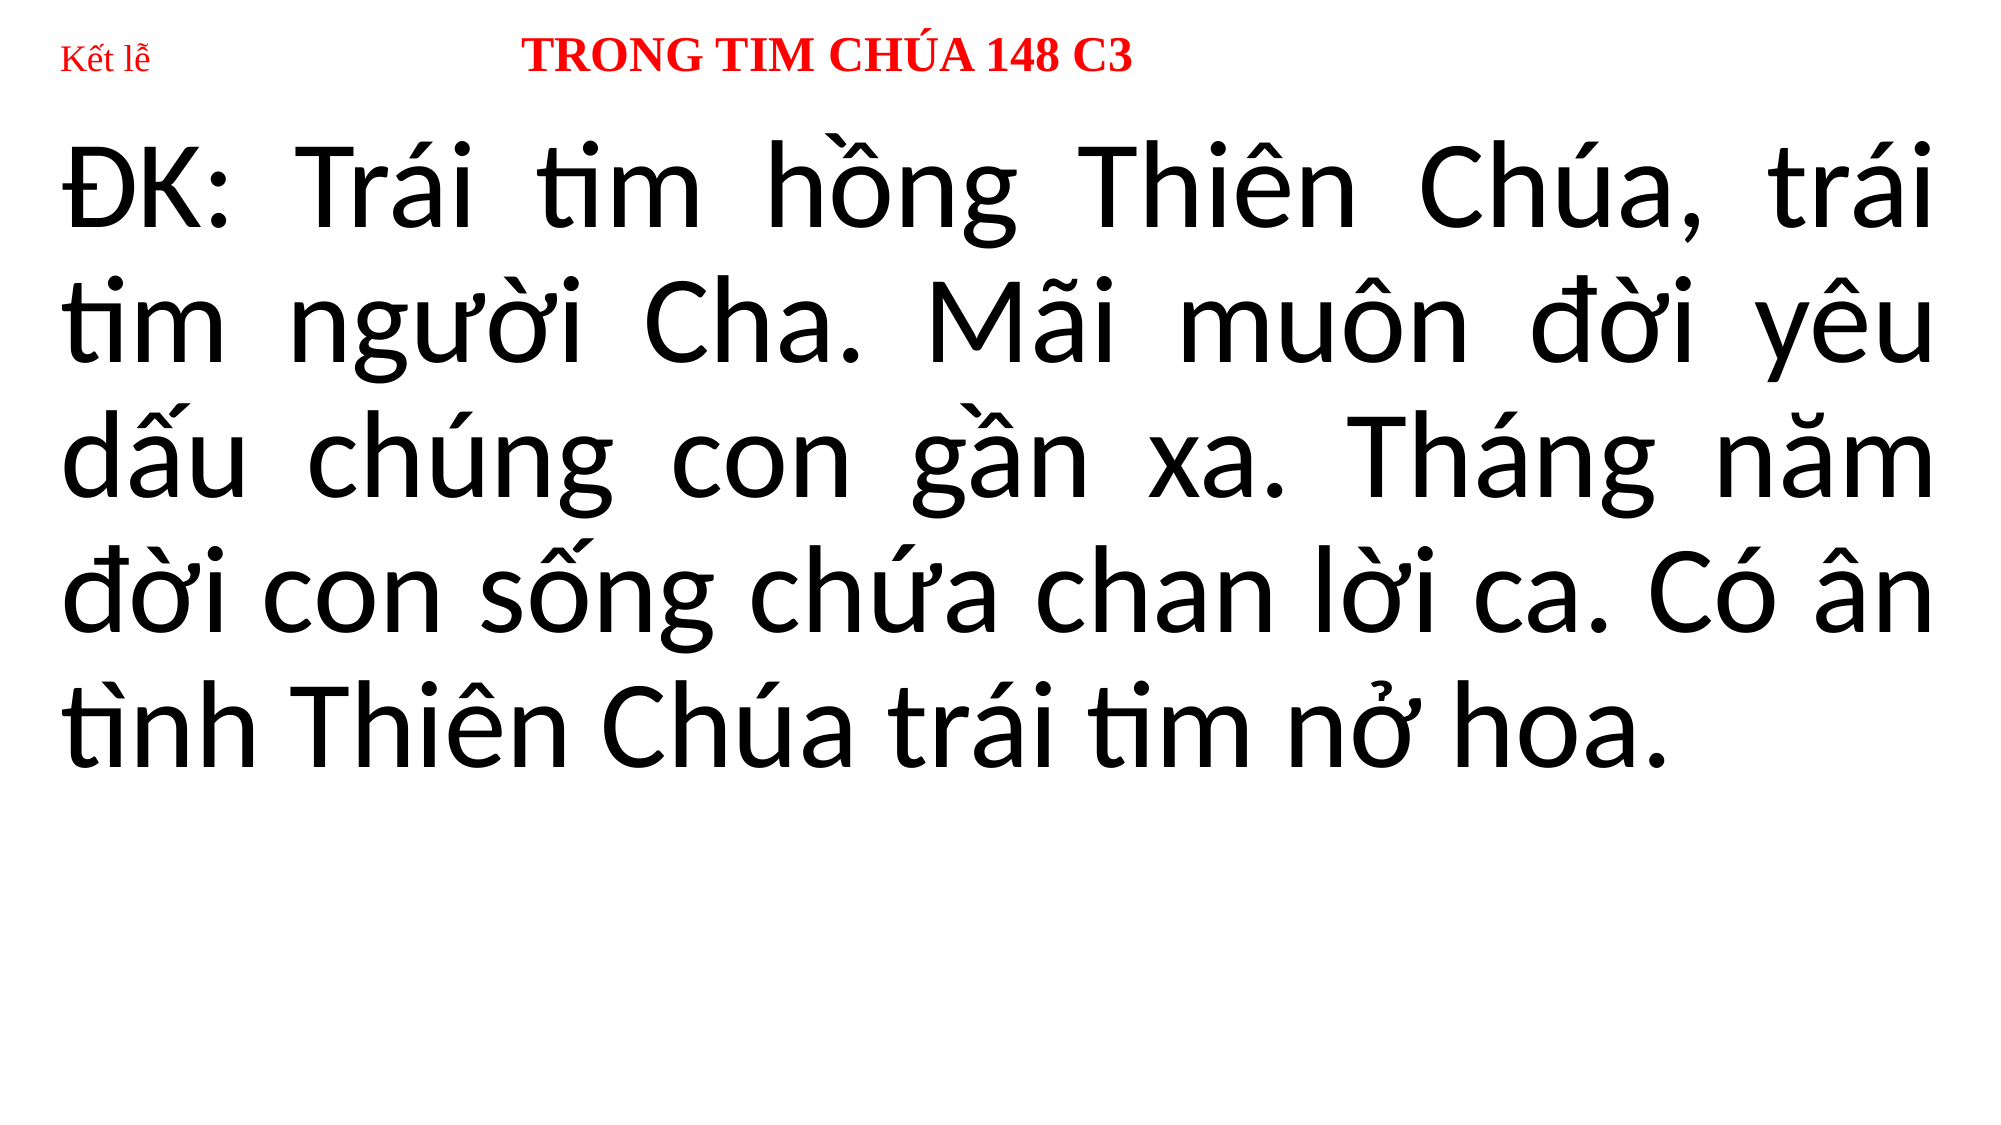

# Kết lễ                                       TRONG TIM CHÚA 148 C3
ĐK: Trái tim hồng Thiên Chúa, trái tim người Cha. Mãi muôn đời yêu dấu chúng con gần xa. Tháng năm đời con sống chứa chan lời ca. Có ân tình Thiên Chúa trái tim nở hoa.